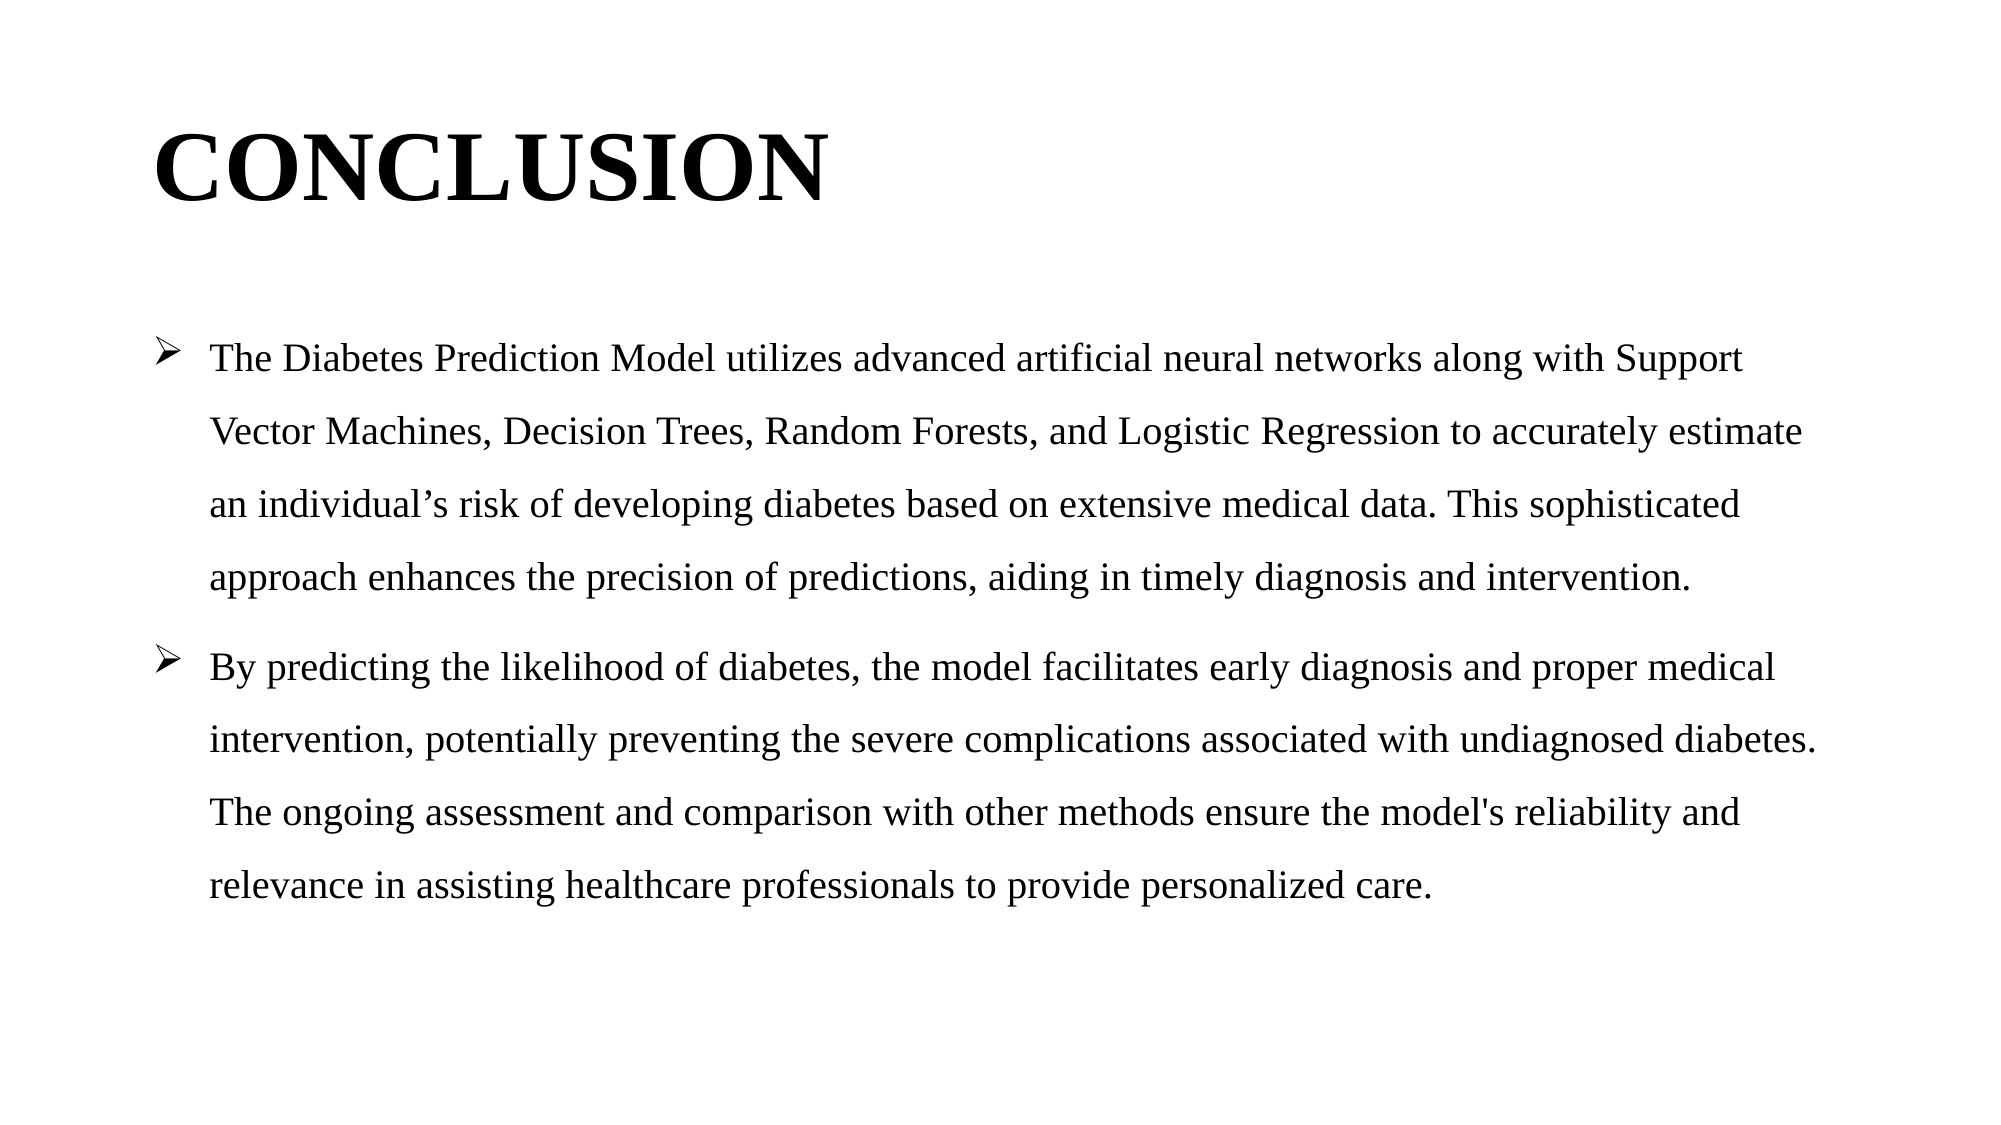

# CONCLUSION
The Diabetes Prediction Model utilizes advanced artificial neural networks along with Support Vector Machines, Decision Trees, Random Forests, and Logistic Regression to accurately estimate an individual’s risk of developing diabetes based on extensive medical data. This sophisticated approach enhances the precision of predictions, aiding in timely diagnosis and intervention.
By predicting the likelihood of diabetes, the model facilitates early diagnosis and proper medical intervention, potentially preventing the severe complications associated with undiagnosed diabetes. The ongoing assessment and comparison with other methods ensure the model's reliability and relevance in assisting healthcare professionals to provide personalized care.